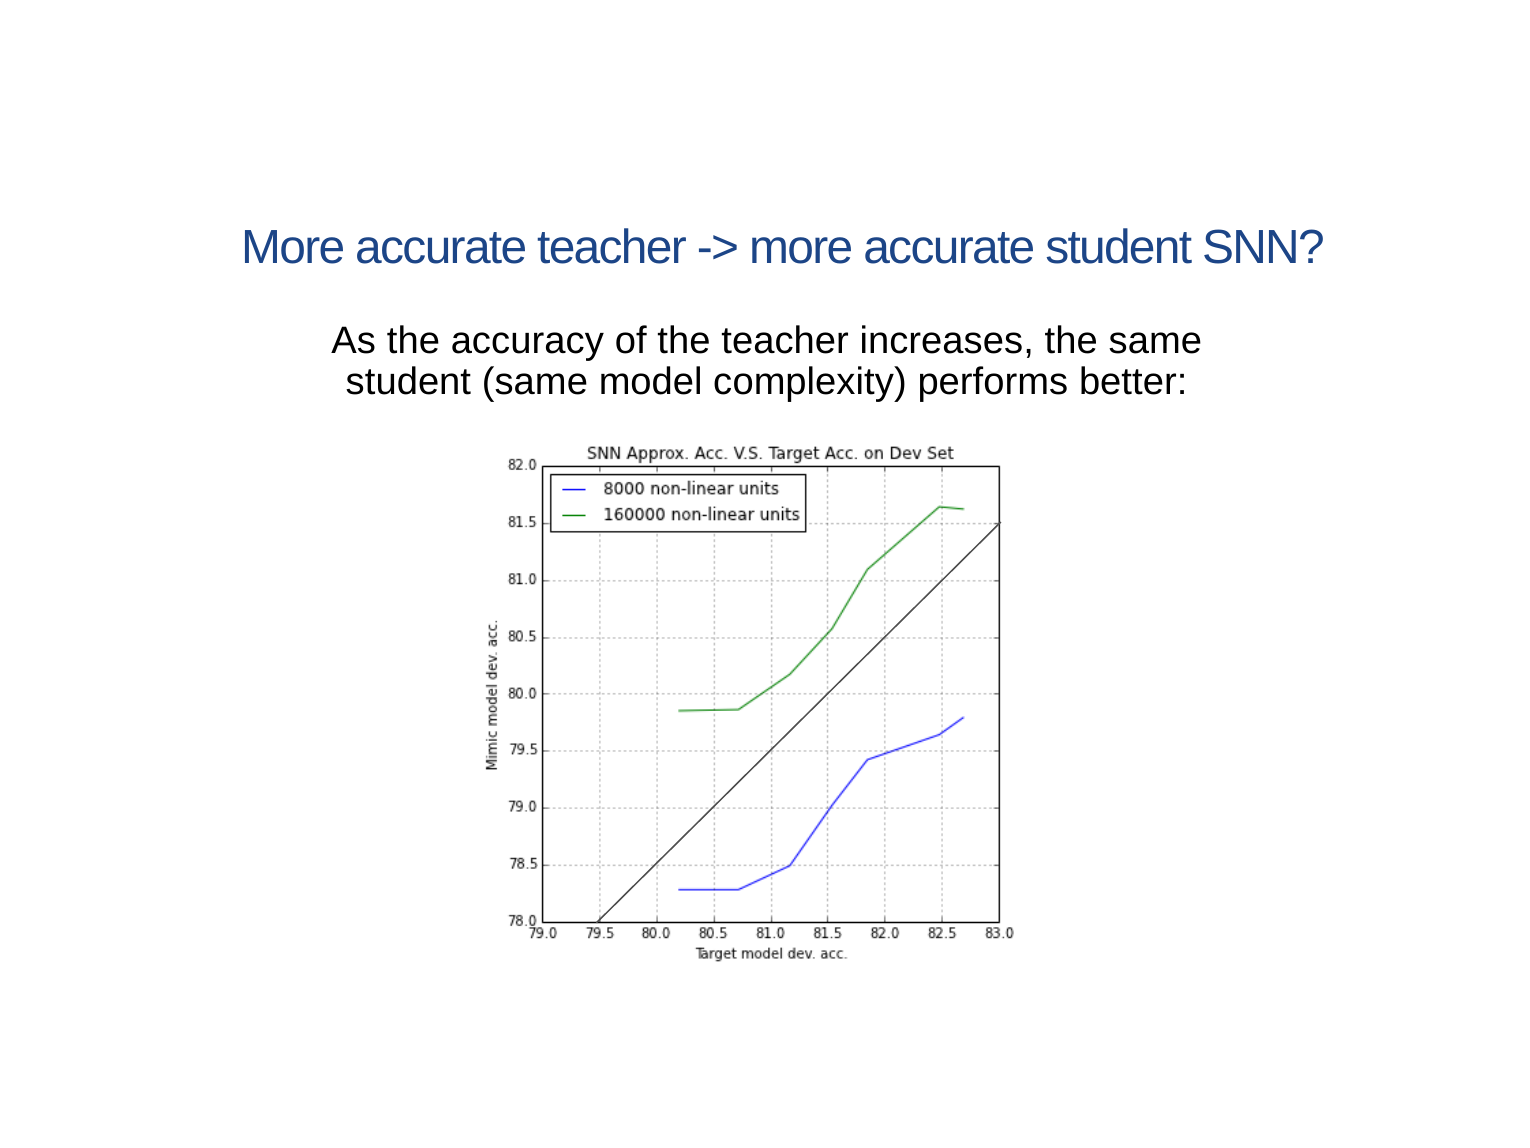

# More accurate teacher -> more accurate student SNN?
As the accuracy of the teacher increases, the same student (same model complexity) performs better: